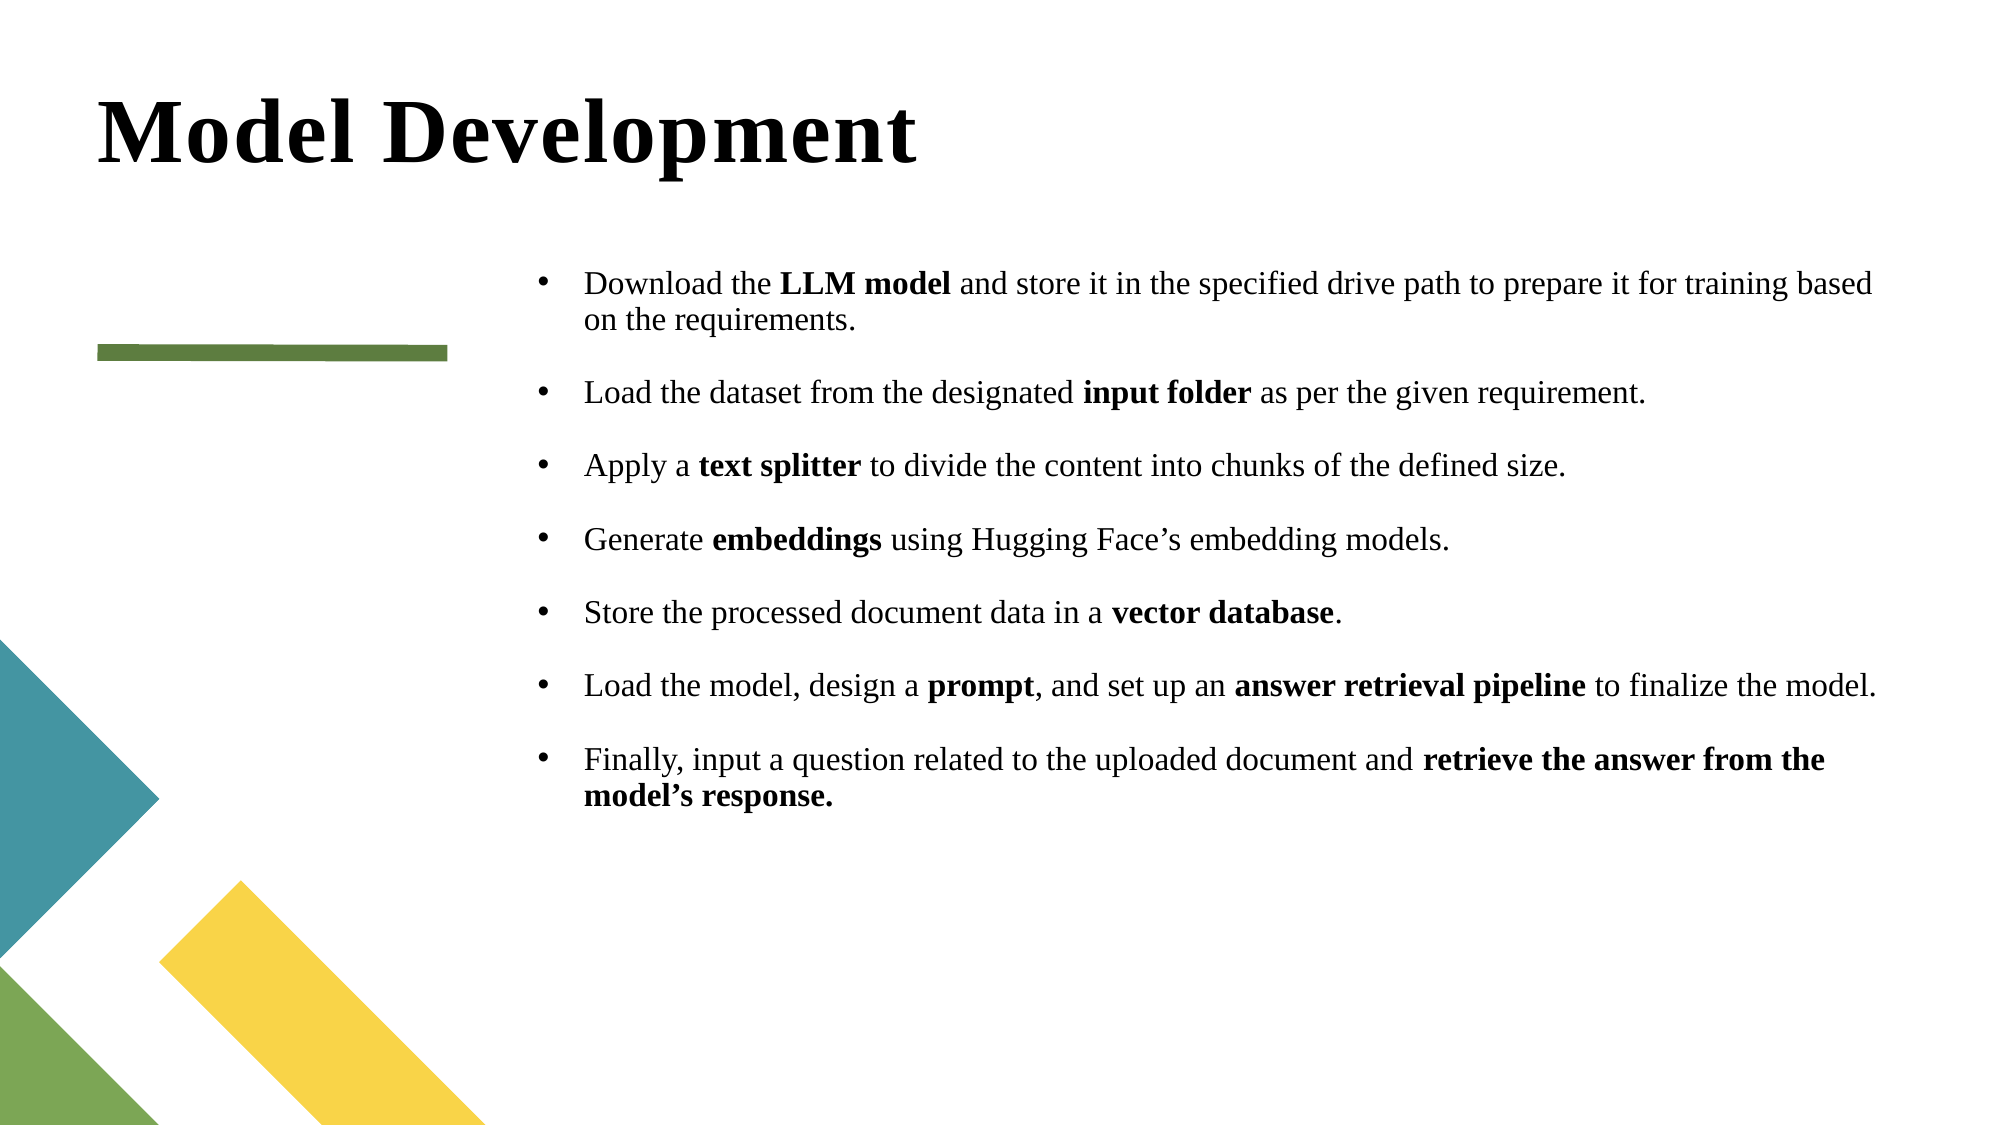

# Model Development
Download the LLM model and store it in the specified drive path to prepare it for training based on the requirements.
Load the dataset from the designated input folder as per the given requirement.
Apply a text splitter to divide the content into chunks of the defined size.
Generate embeddings using Hugging Face’s embedding models.
Store the processed document data in a vector database.
Load the model, design a prompt, and set up an answer retrieval pipeline to finalize the model.
Finally, input a question related to the uploaded document and retrieve the answer from the model’s response.